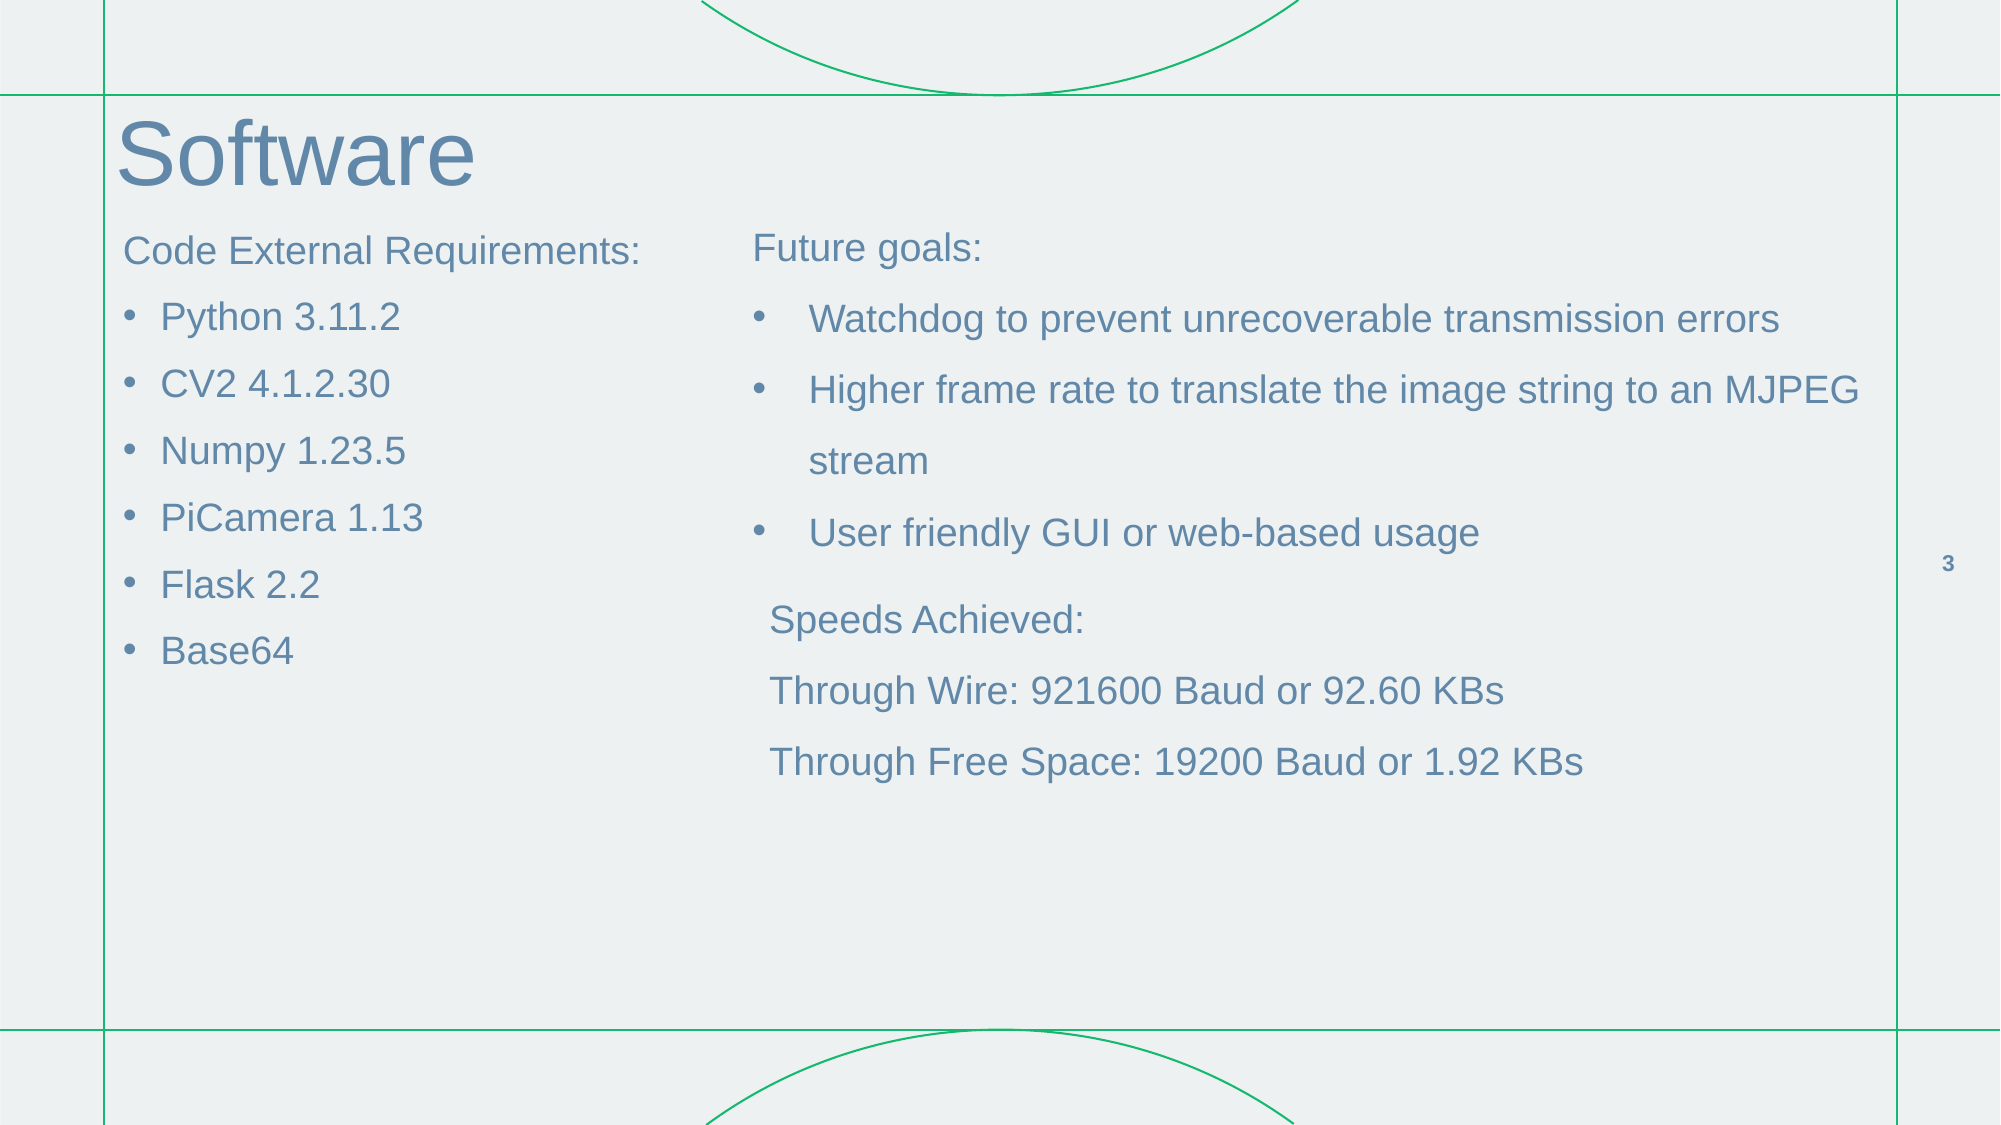

# Software
Future goals:
Watchdog to prevent unrecoverable transmission errors
Higher frame rate to translate the image string to an MJPEG stream
User friendly GUI or web-based usage

Code External Requirements:
Python 3.11.2
CV2 4.1.2.30
Numpy 1.23.5
PiCamera 1.13
Flask 2.2
Base64

3
Speeds Achieved:
Through Wire: 921600 Baud or 92.60 KBs
Through Free Space: 19200 Baud or 1.92 KBs